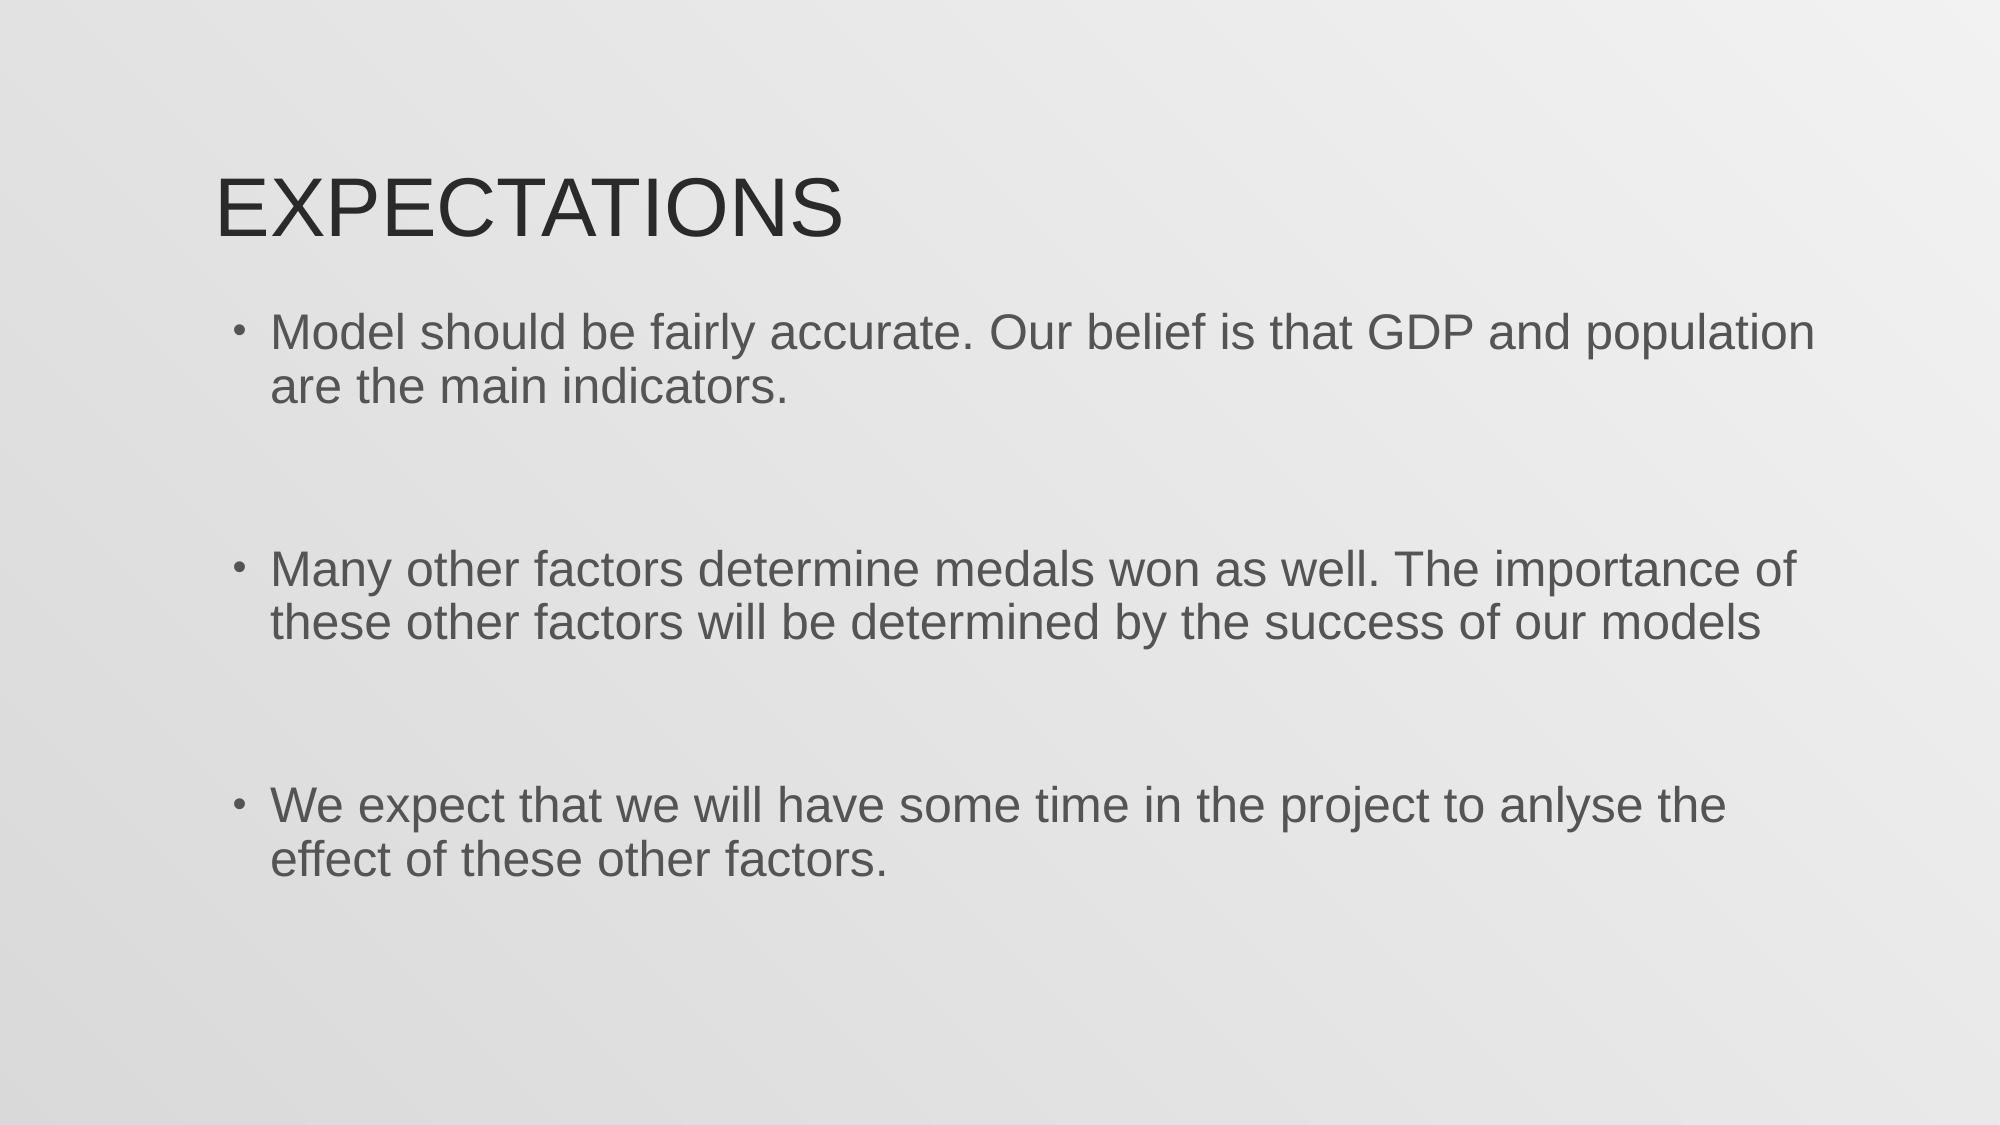

# expectations
Model should be fairly accurate. Our belief is that GDP and population are the main indicators.

Many other factors determine medals won as well. The importance of these other factors will be determined by the success of our models

We expect that we will have some time in the project to anlyse the effect of these other factors.